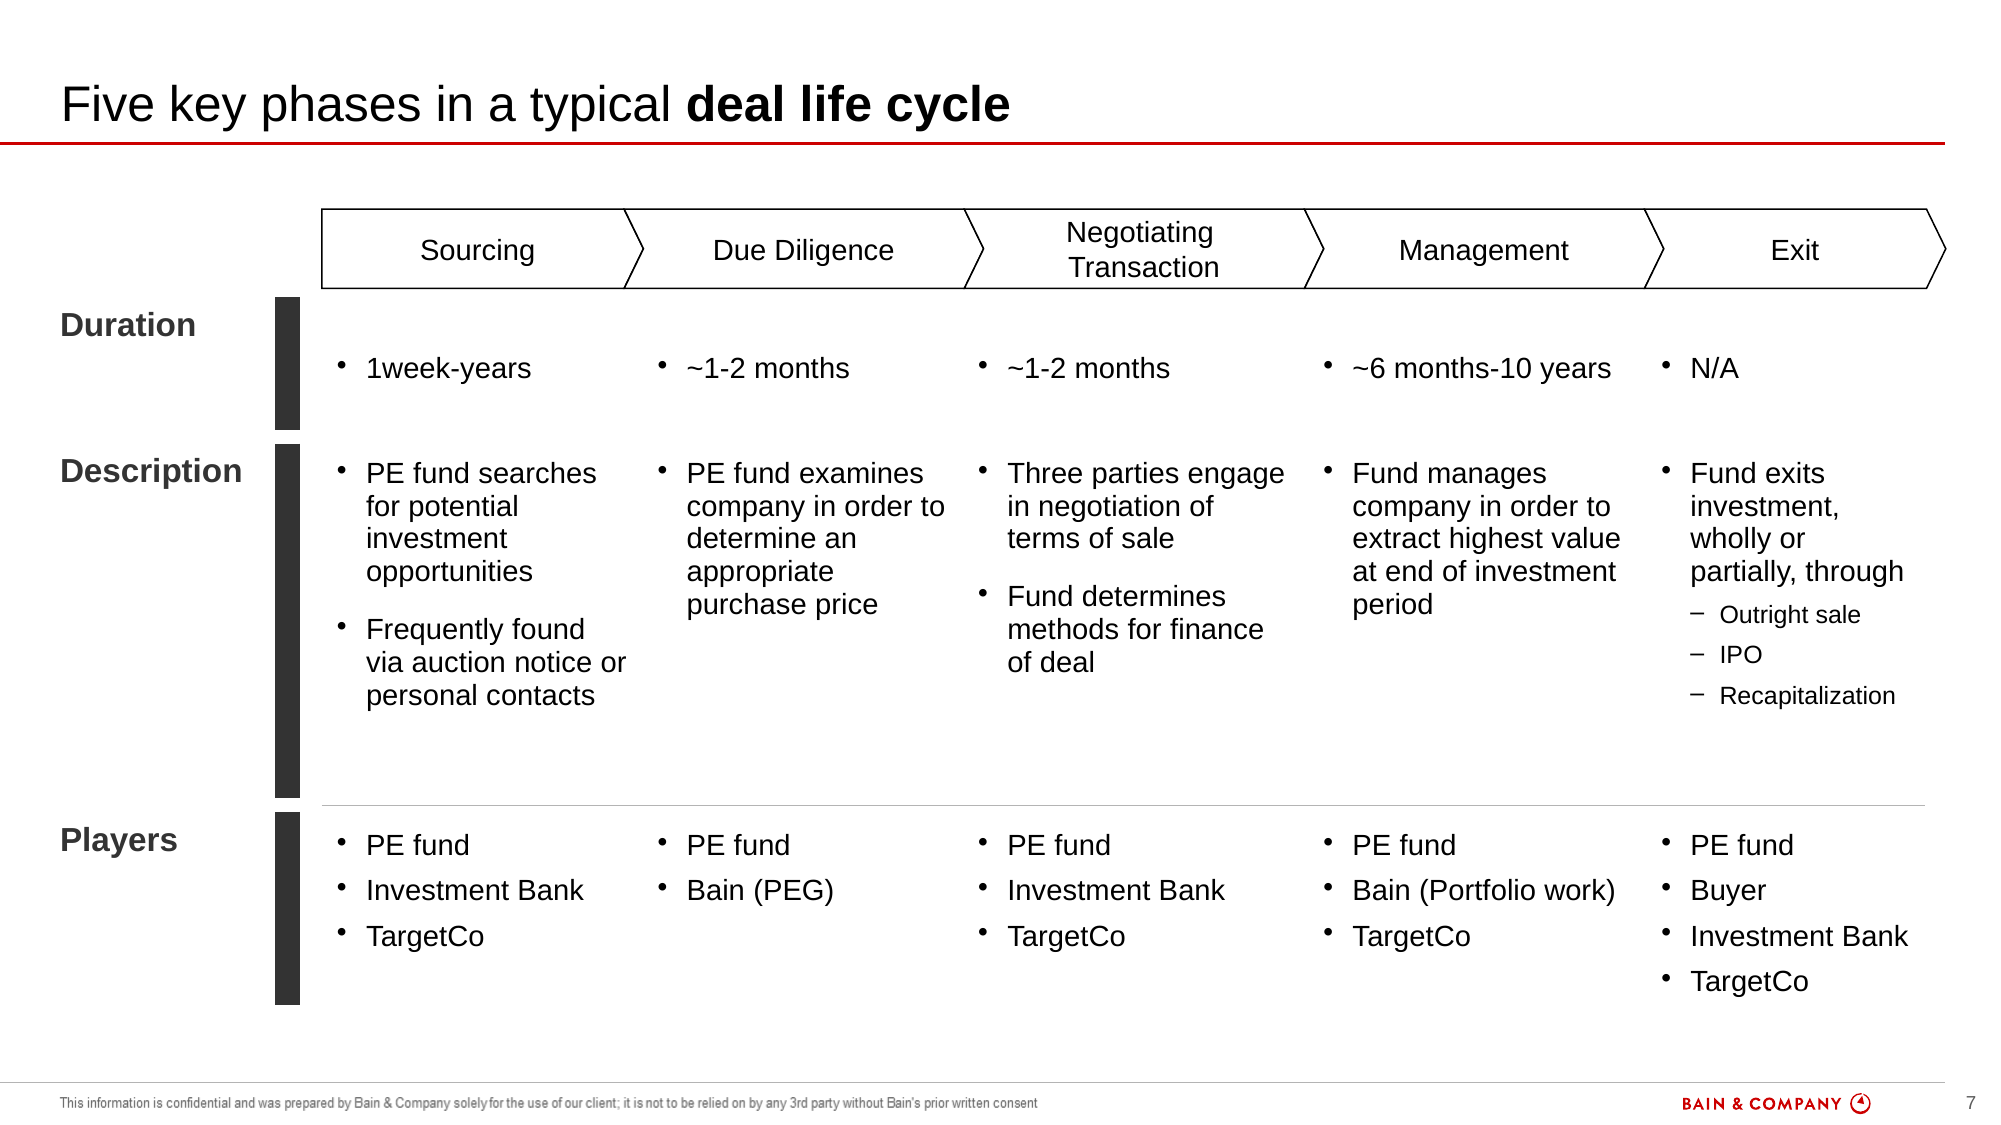

# Five key phases in a typical deal life cycle
overall_0_132125082855061981 columns_1_132092226926842714 44_1_132125082297701668 52_1_132125082312223387 54_1_132125082775661199 69_1_132125165642172290
Sourcing
Due Diligence
Negotiating
Transaction
Management
Exit
|  |  |  |  |  |
| --- | --- | --- | --- | --- |
| 1week-years | ~1-2 months | ~1-2 months | ~6 months-10 years | N/A |
| PE fund searches for potential investment opportunities Frequently found via auction notice or personal contacts | PE fund examines company in order to determine an appropriate purchase price | Three parties engage in negotiation of terms of sale Fund determines methods for finance of deal | Fund manages company in order to extract highest value at end of investment period | Fund exits investment, wholly or partially, through Outright sale IPO Recapitalization |
| PE fund Investment Bank TargetCo | PE fund Bain (PEG) | PE fund Investment Bank TargetCo | PE fund Bain (Portfolio work) TargetCo | PE fund Buyer Investment Bank TargetCo |
Duration
Description
Players